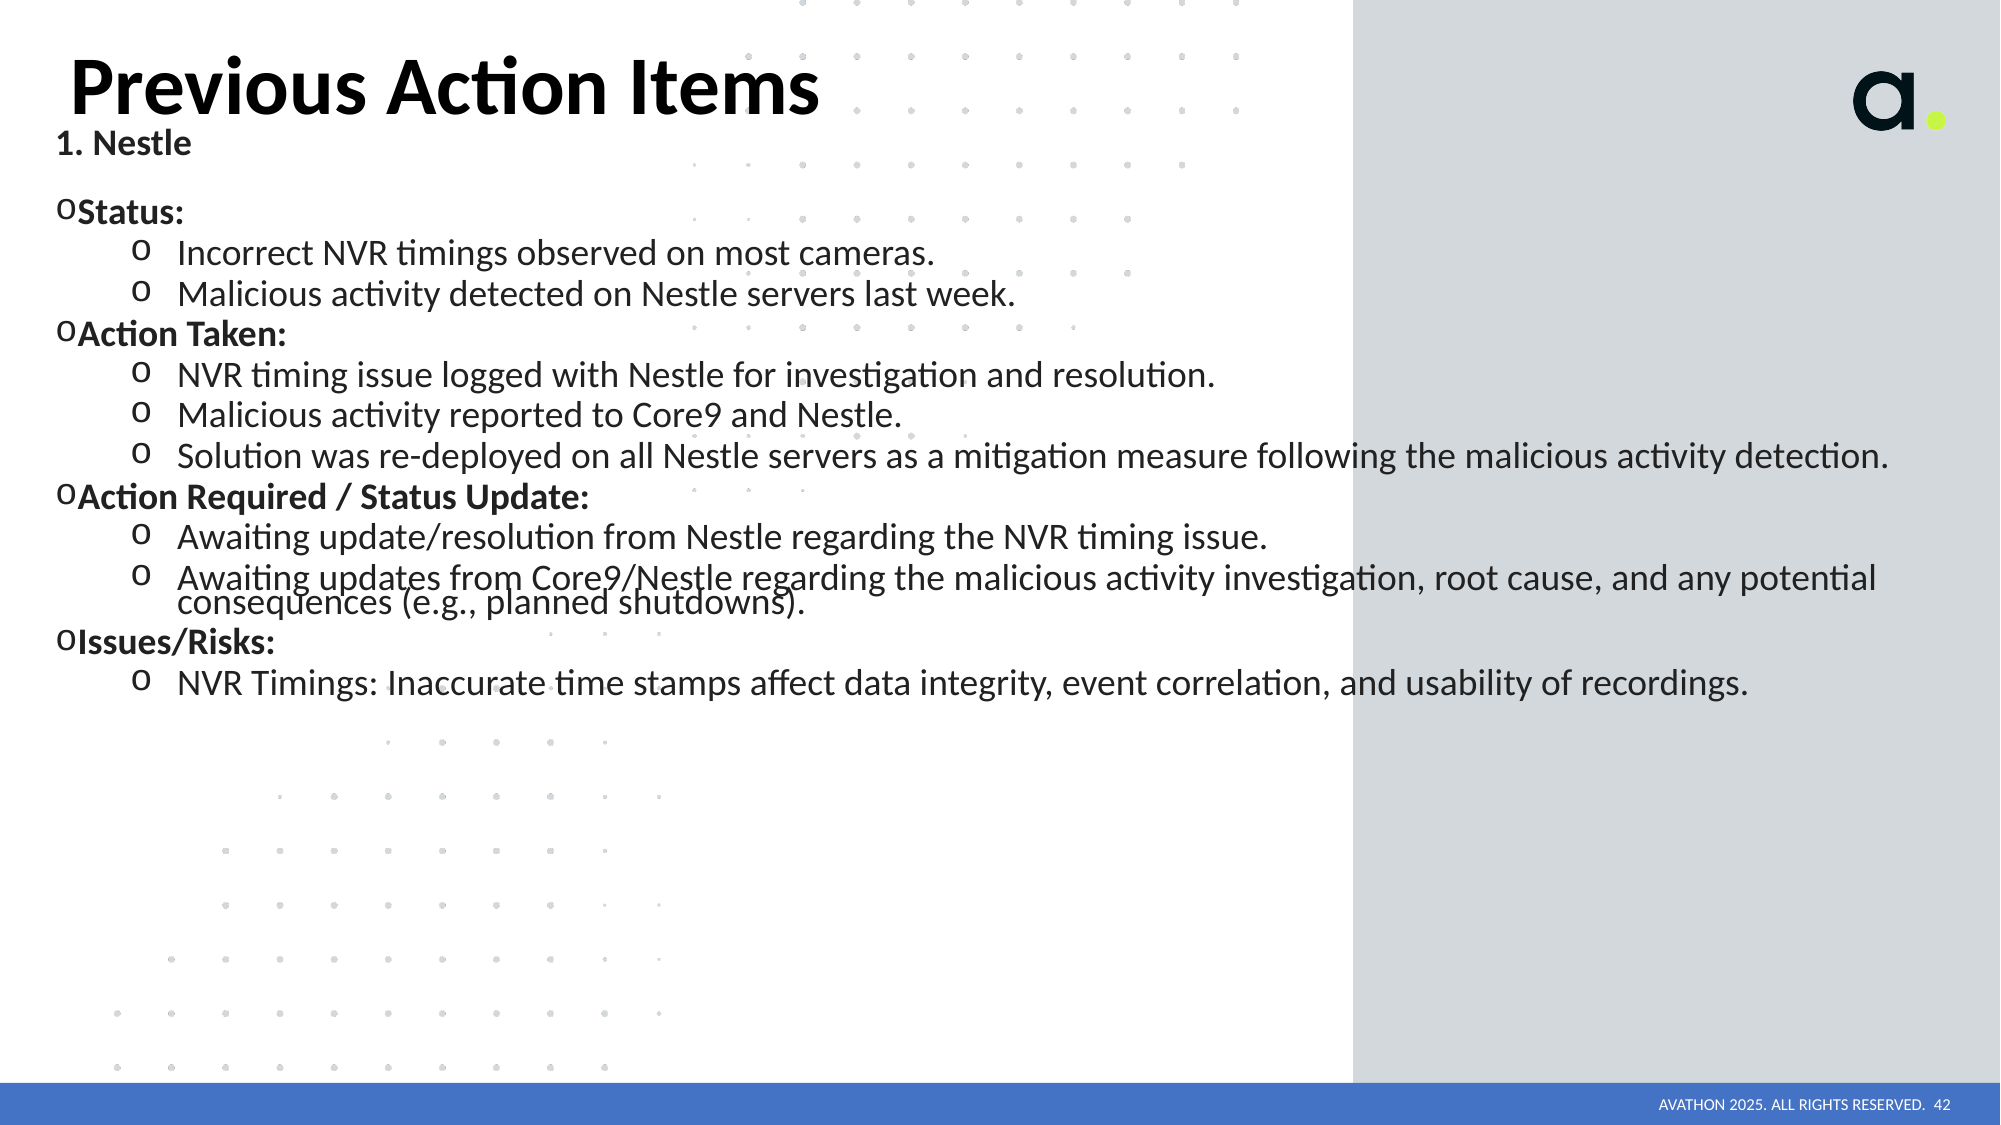

# Previous Action Items
1. Nestle

Status:
Incorrect NVR timings observed on most cameras.
Malicious activity detected on Nestle servers last week.
Action Taken:
NVR timing issue logged with Nestle for investigation and resolution.
Malicious activity reported to Core9 and Nestle.
Solution was re-deployed on all Nestle servers as a mitigation measure following the malicious activity detection.
Action Required / Status Update:
Awaiting update/resolution from Nestle regarding the NVR timing issue.
Awaiting updates from Core9/Nestle regarding the malicious activity investigation, root cause, and any potential consequences (e.g., planned shutdowns).
Issues/Risks:
NVR Timings: Inaccurate time stamps affect data integrity, event correlation, and usability of recordings.